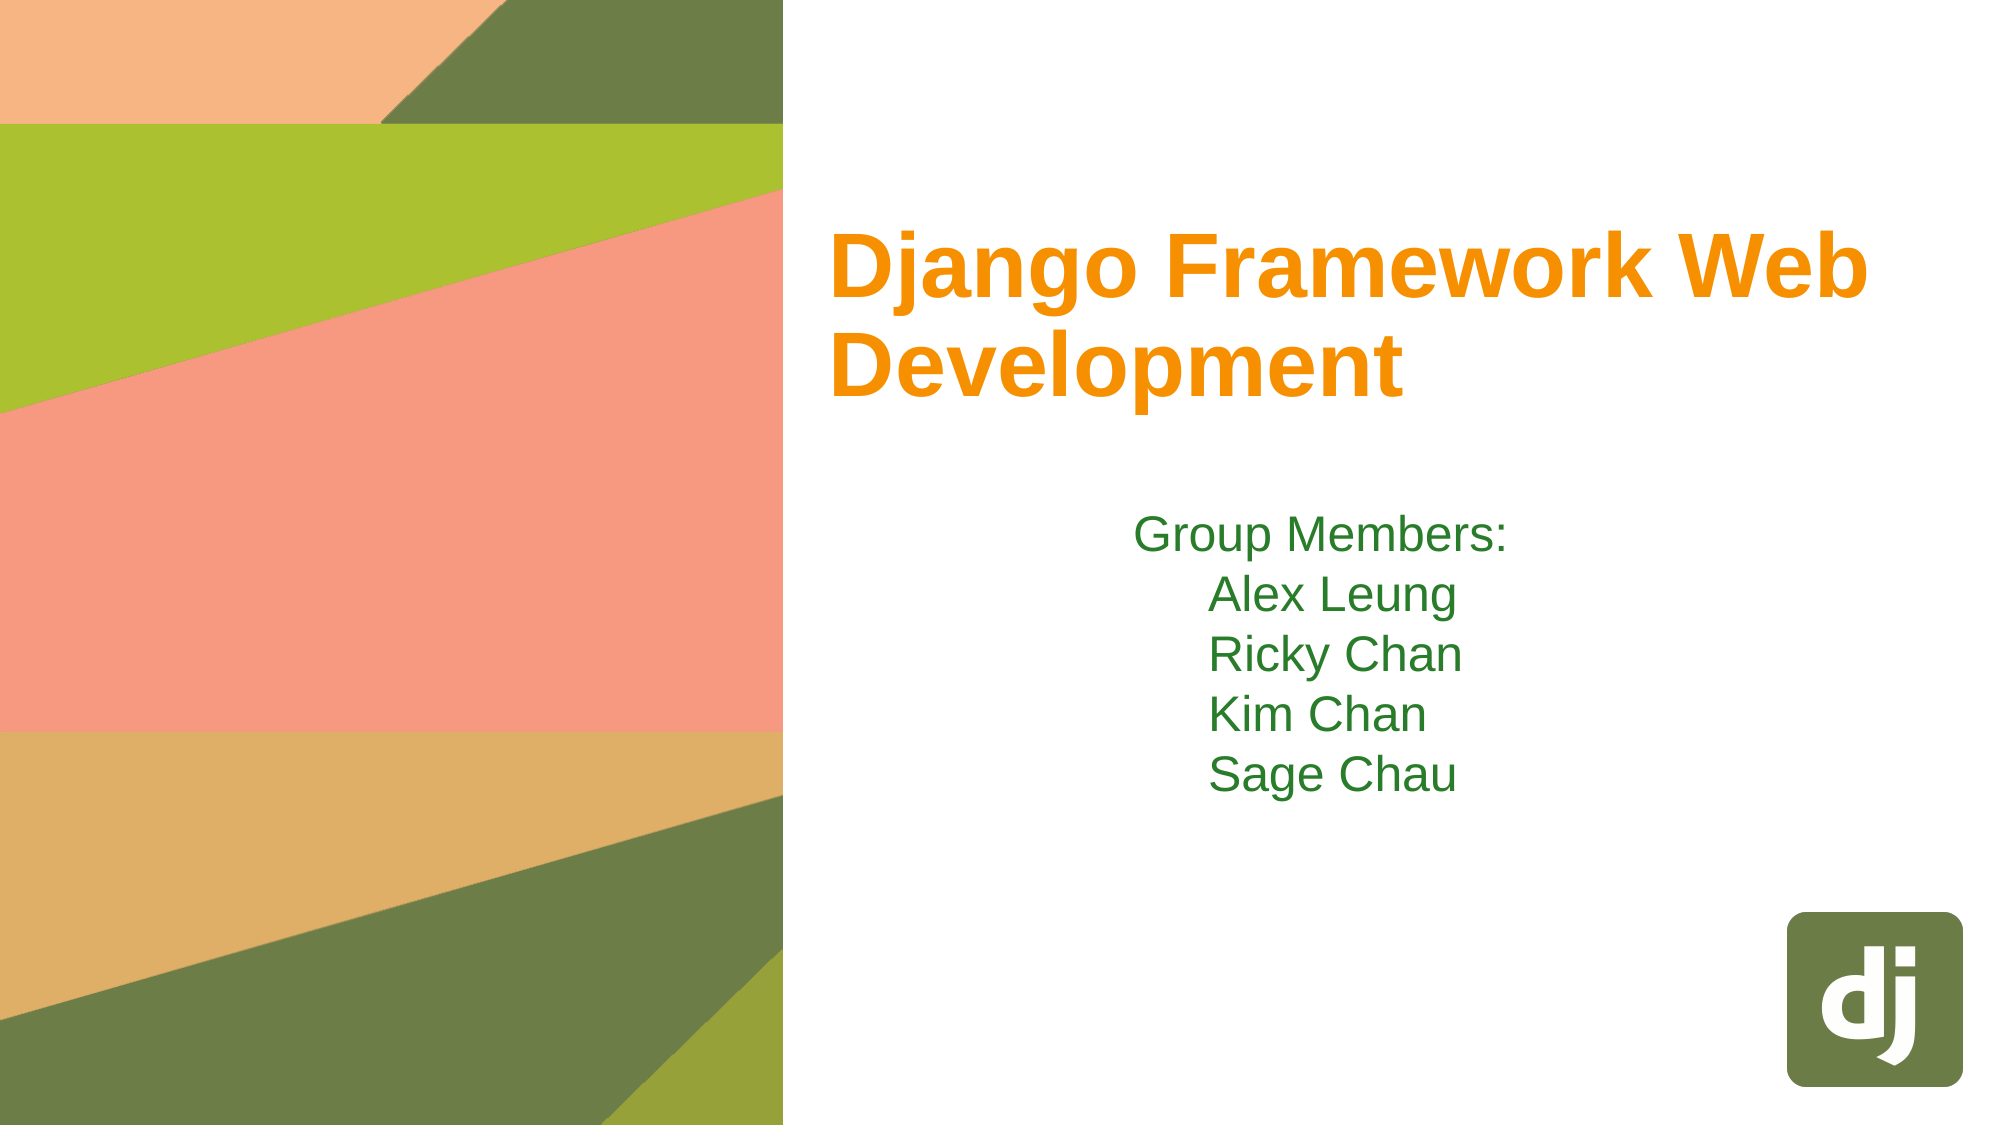

# Django Framework Web Development
Group Members:
Alex Leung
Ricky Chan
Kim Chan
Sage Chau